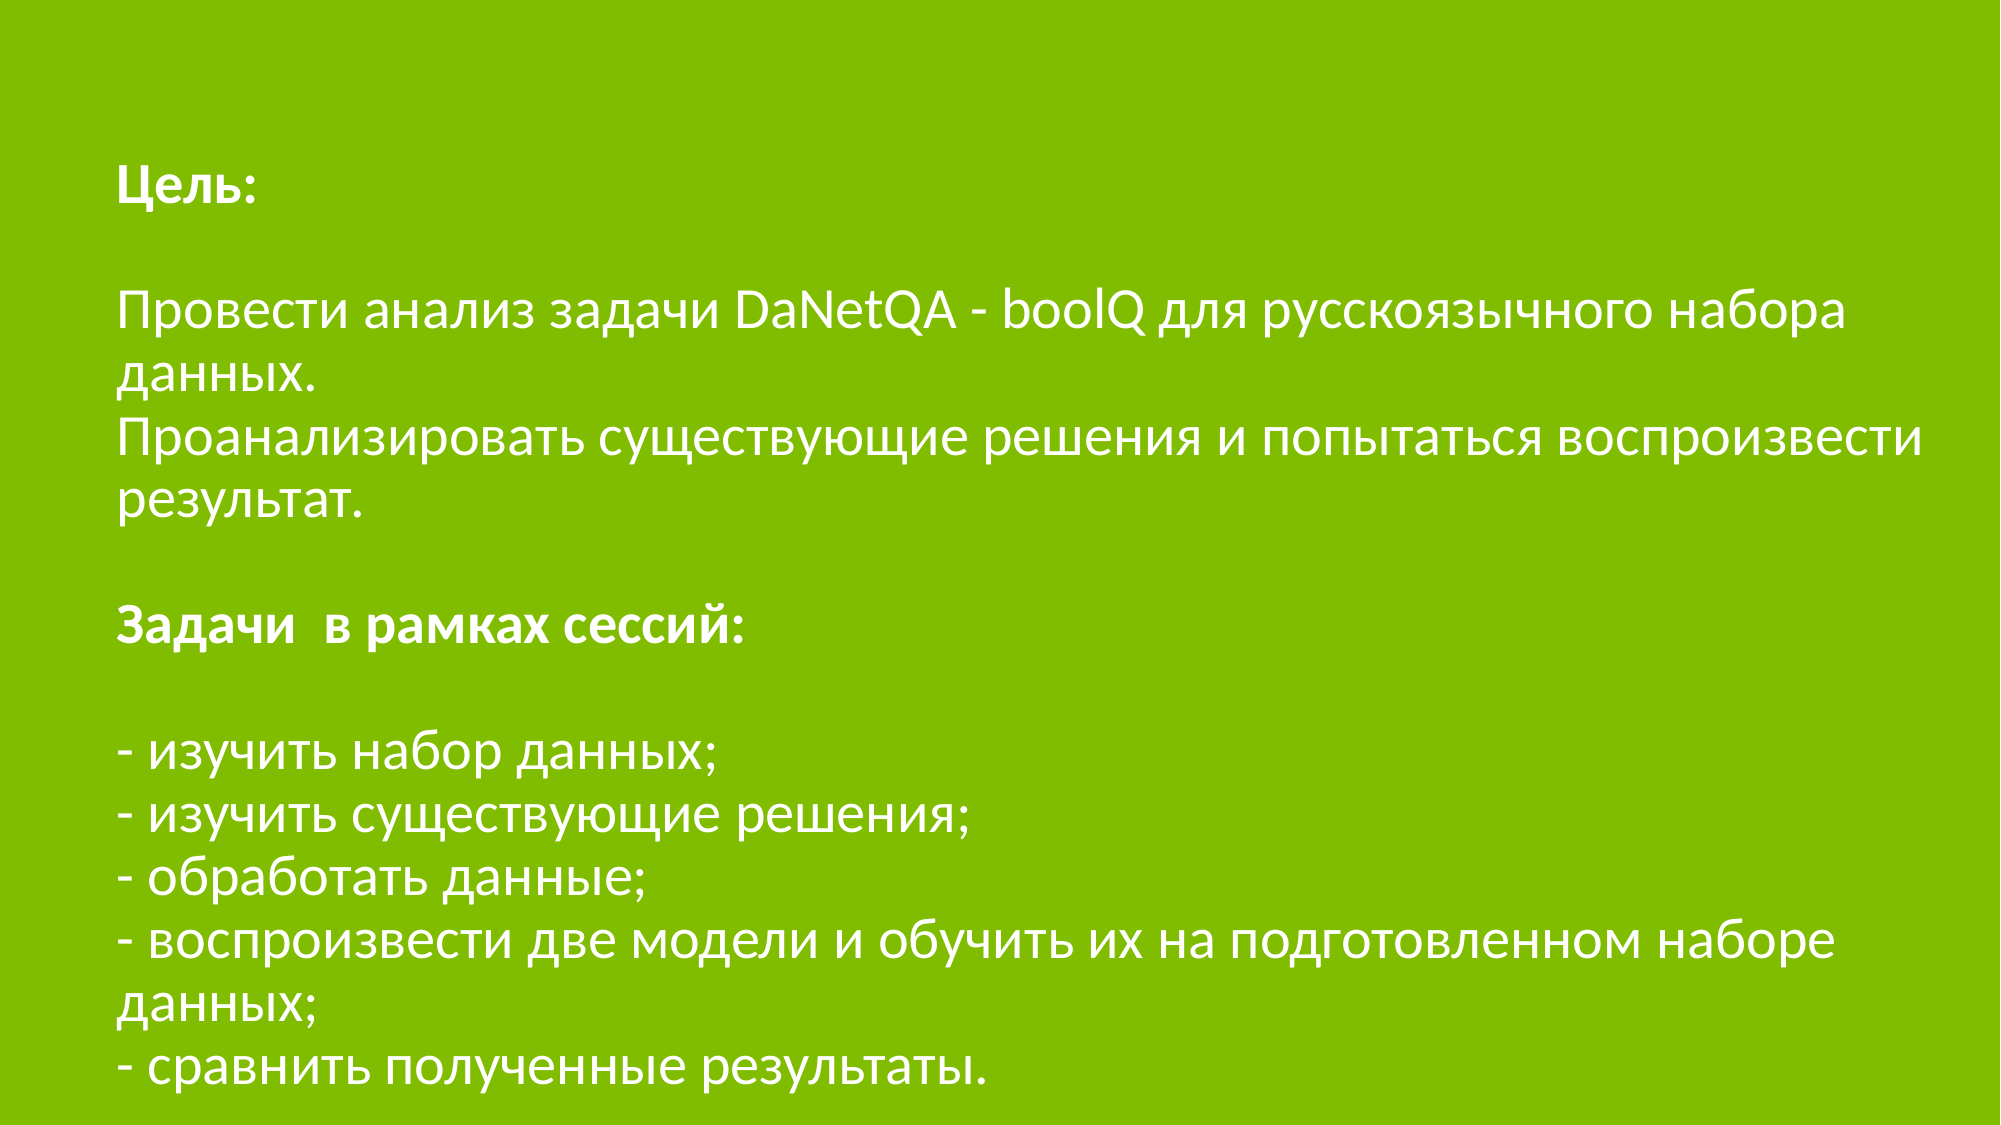

# Цель:

Провести анализ задачи DaNetQA - boolQ для русскоязычного набора данных.
Проанализировать существующие решения и попытаться воспроизвести результат.
Задачи  в рамках сессий:
- изучить набор данных;
- изучить существующие решения;
- обработать данные;
- воспроизвести две модели и обучить их на подготовленном наборе данных;
- сравнить полученные результаты.